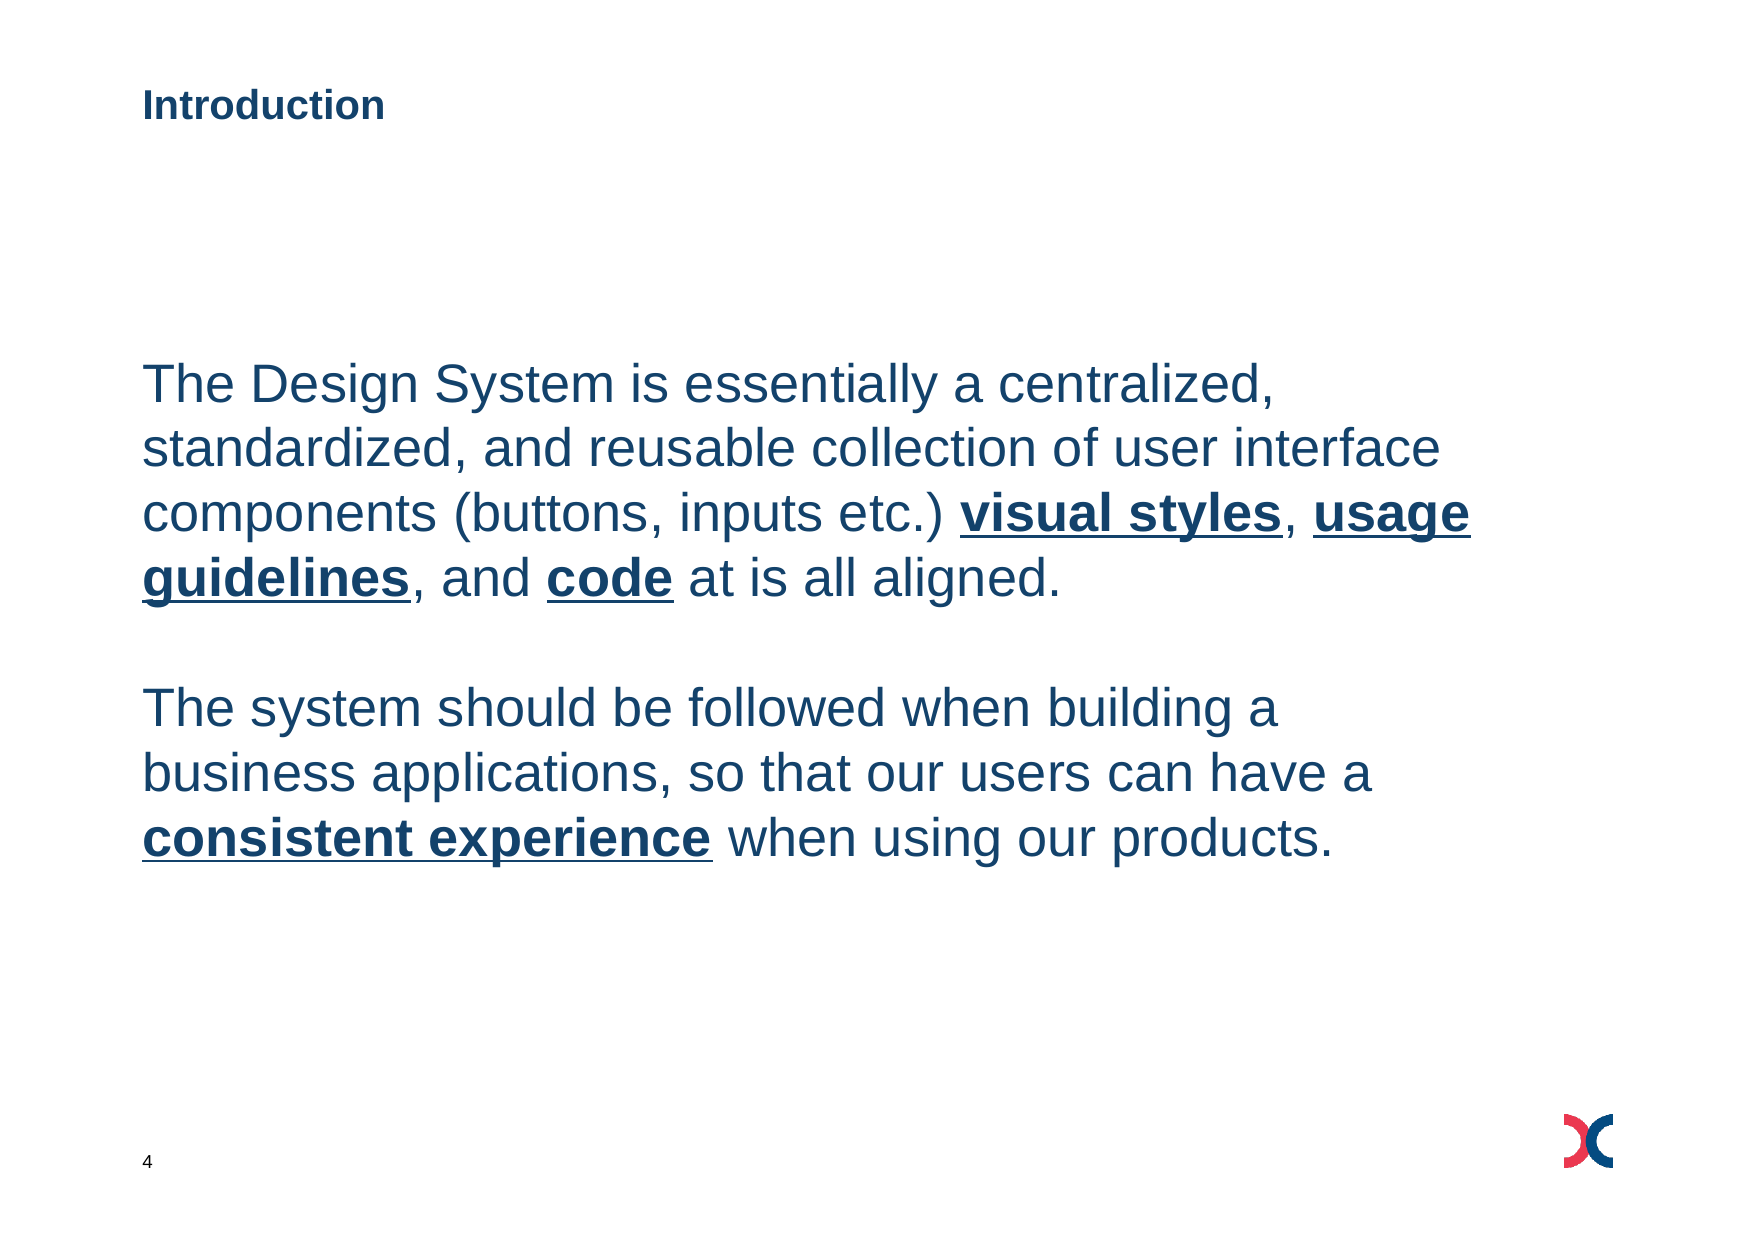

# Introduction
The Design System is essentially a centralized, standardized, and reusable collection of user interface components (buttons, inputs etc.) visual styles, usage guidelines, and code at is all aligned.

The system should be followed when building a business applications, so that our users can have a consistent experience when using our products.

4